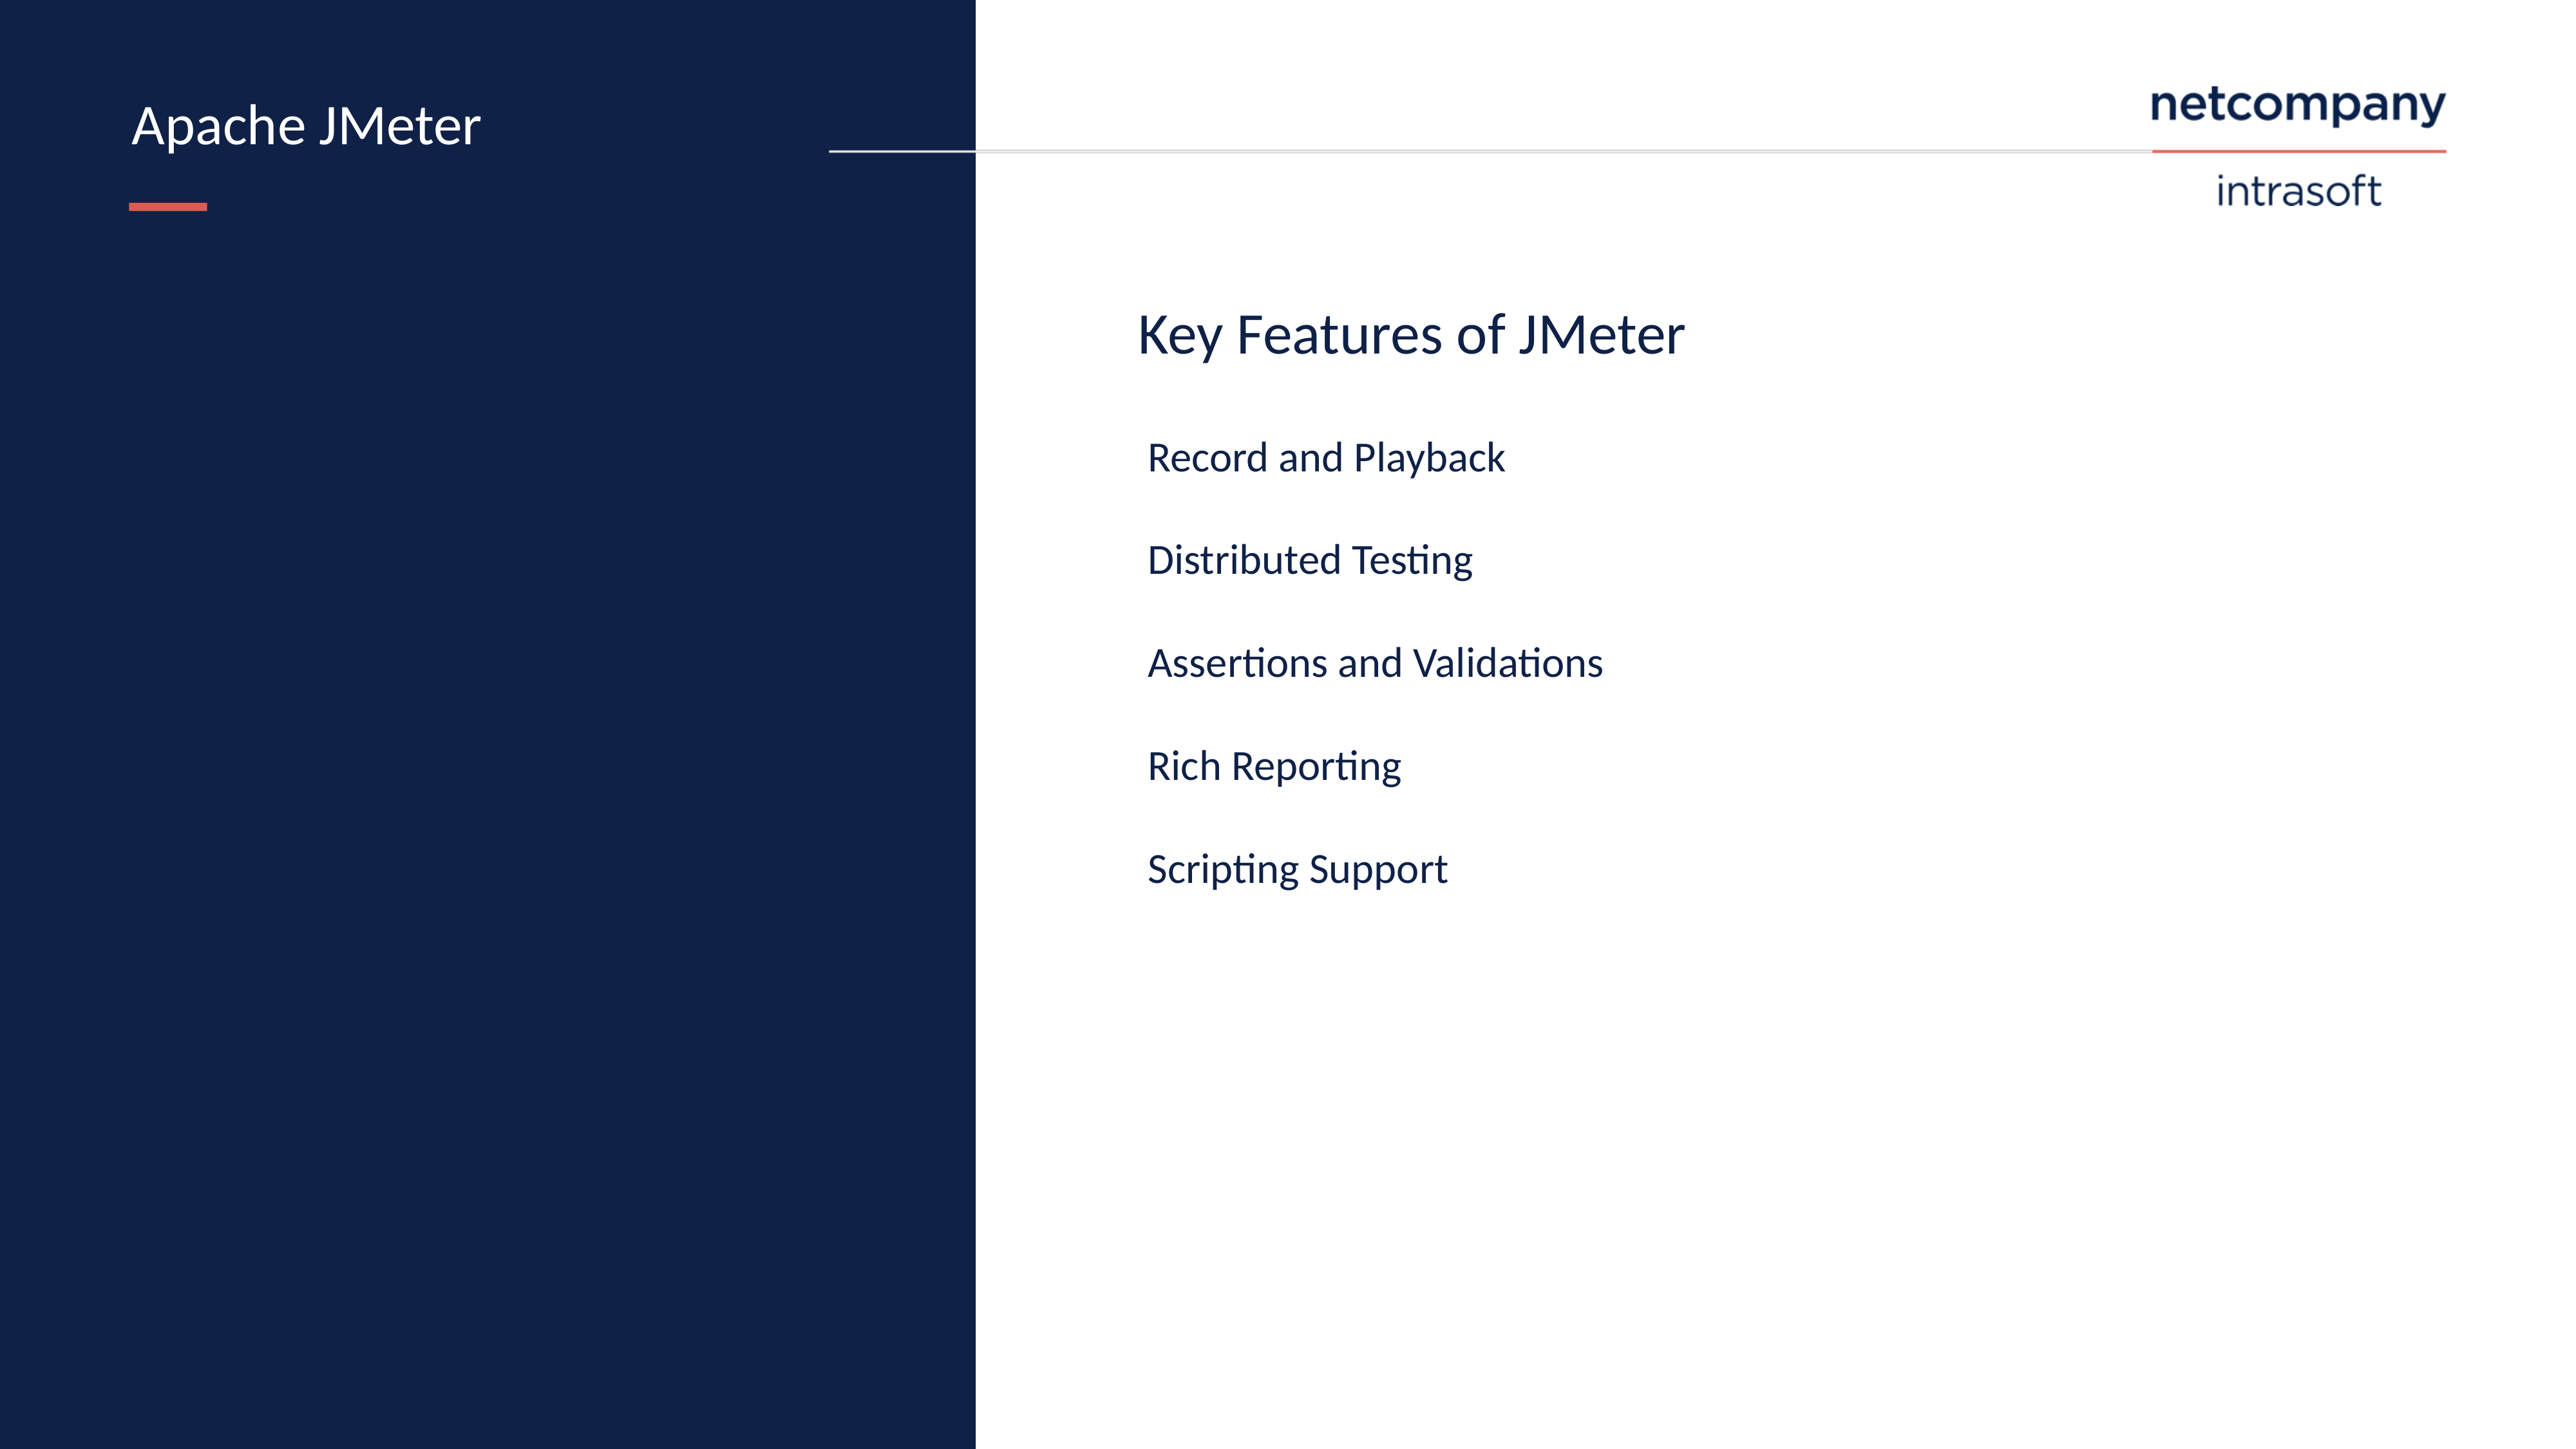

Apache JMeter

Key Features of JMeter

Record and Playback

Distributed Testing

Assertions and Validations

Rich Reporting

Scripting Support